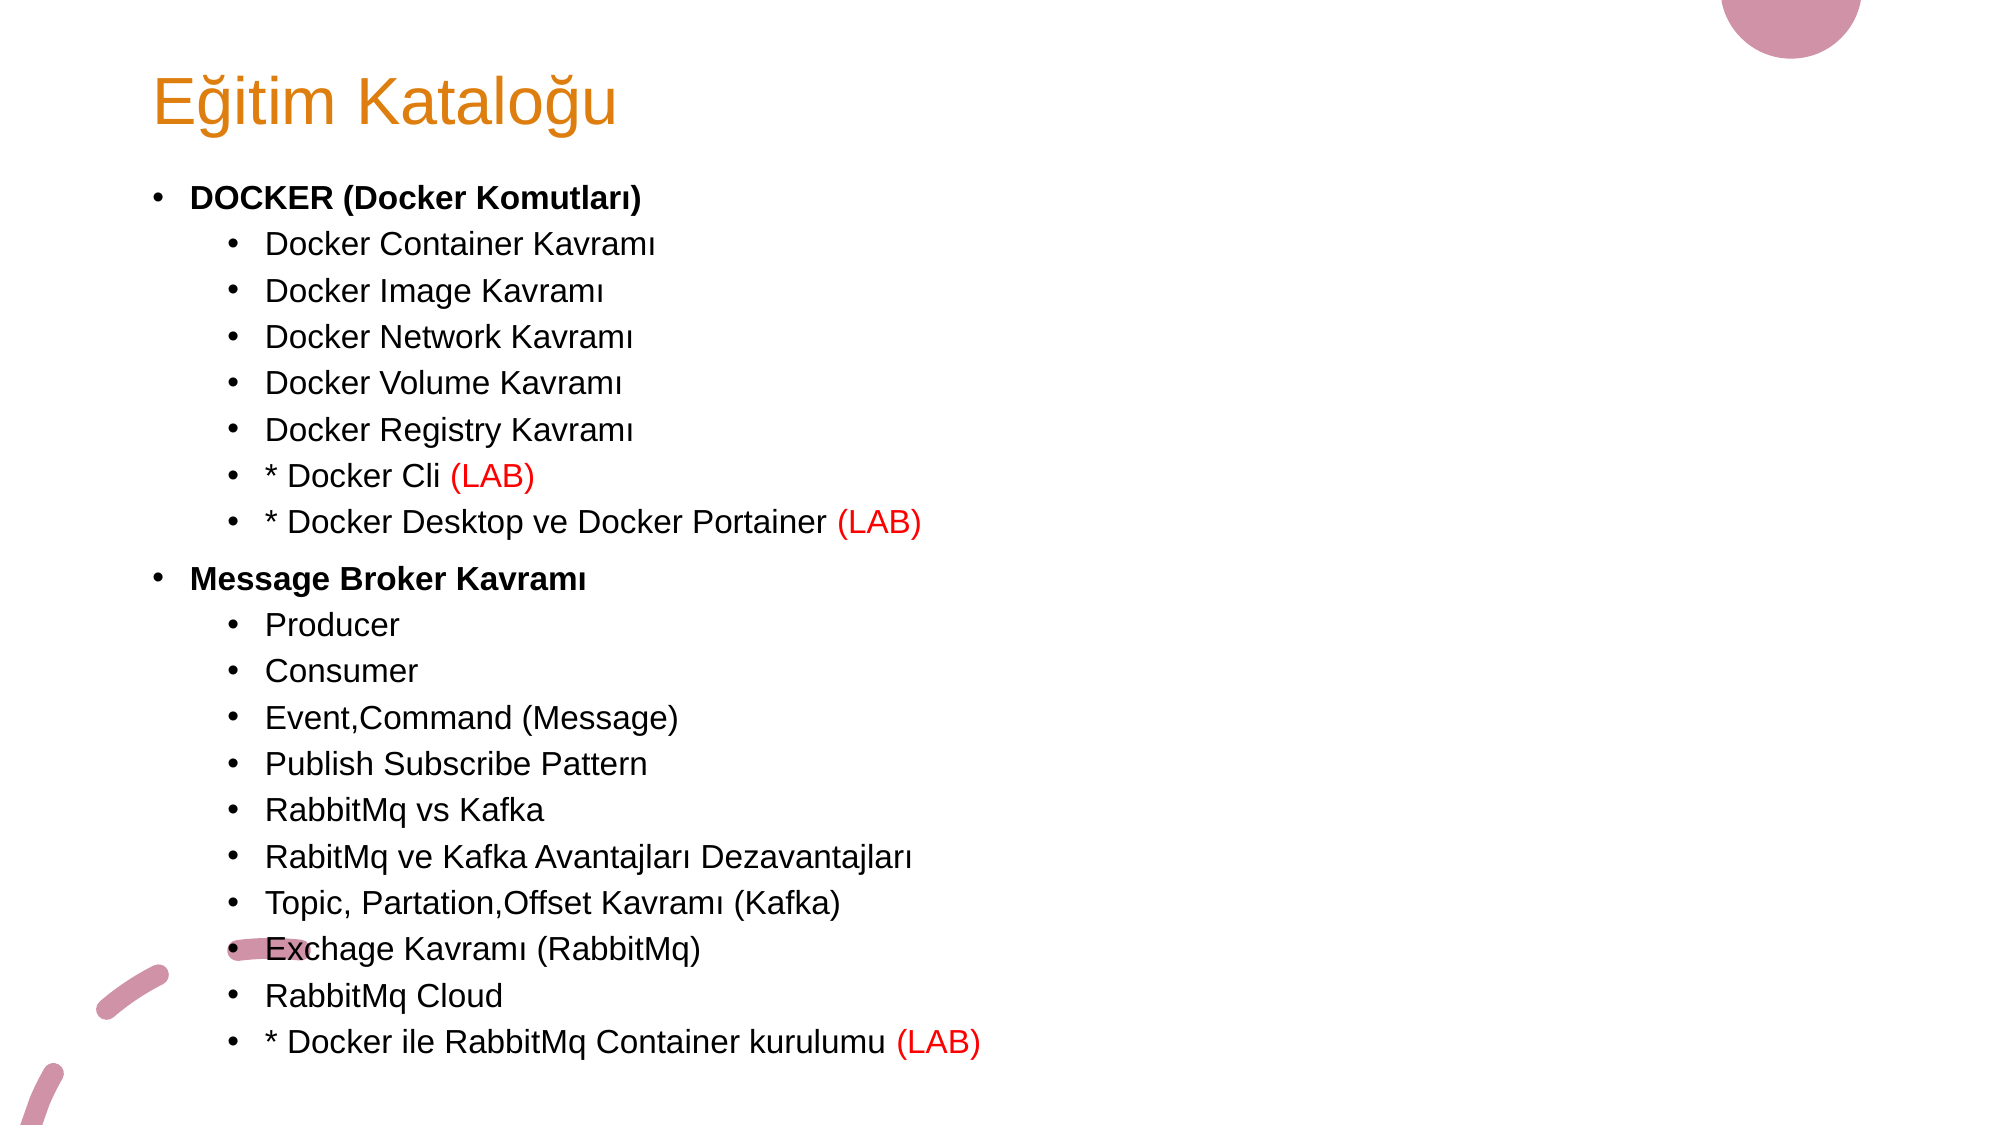

# Eğitim Kataloğu
DOCKER (Docker Komutları)
Docker Container Kavramı
Docker Image Kavramı
Docker Network Kavramı
Docker Volume Kavramı
Docker Registry Kavramı
* Docker Cli (LAB)
* Docker Desktop ve Docker Portainer (LAB)
Message Broker Kavramı
Producer
Consumer
Event,Command (Message)
Publish Subscribe Pattern
RabbitMq vs Kafka
RabitMq ve Kafka Avantajları Dezavantajları
Topic, Partation,Offset Kavramı (Kafka)
Exchage Kavramı (RabbitMq)
RabbitMq Cloud
* Docker ile RabbitMq Container kurulumu (LAB)